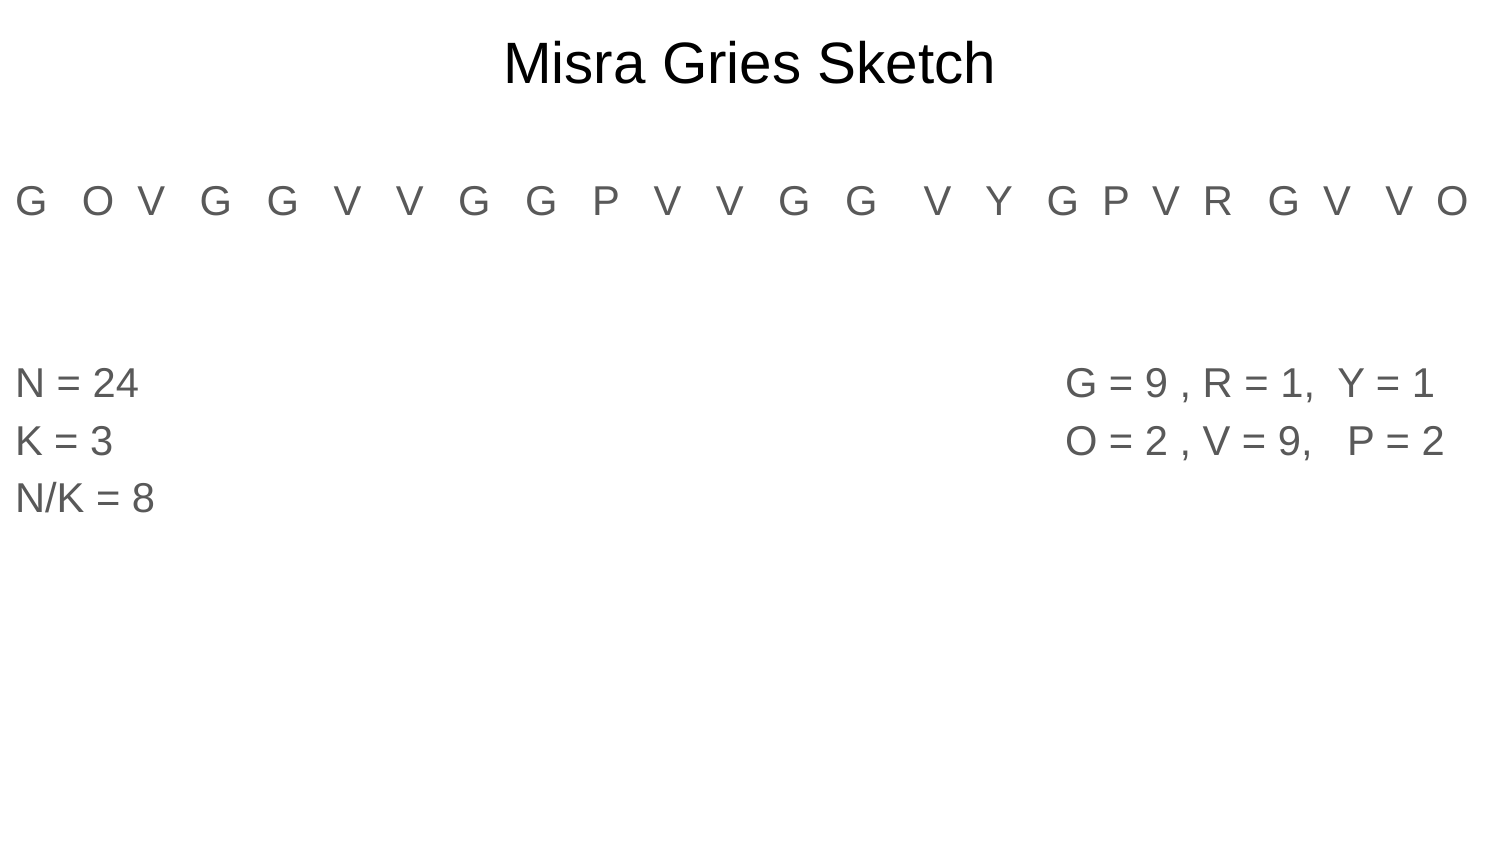

# Misra Gries Sketch
G   O  V   G   G   V   V   G   G   P   V   V   G   G    V   Y   G  P  V  R   G  V   V  O

N = 24							G = 9 , R = 1,  Y = 1
K = 3							O = 2 , V = 9,   P = 2
N/K = 8